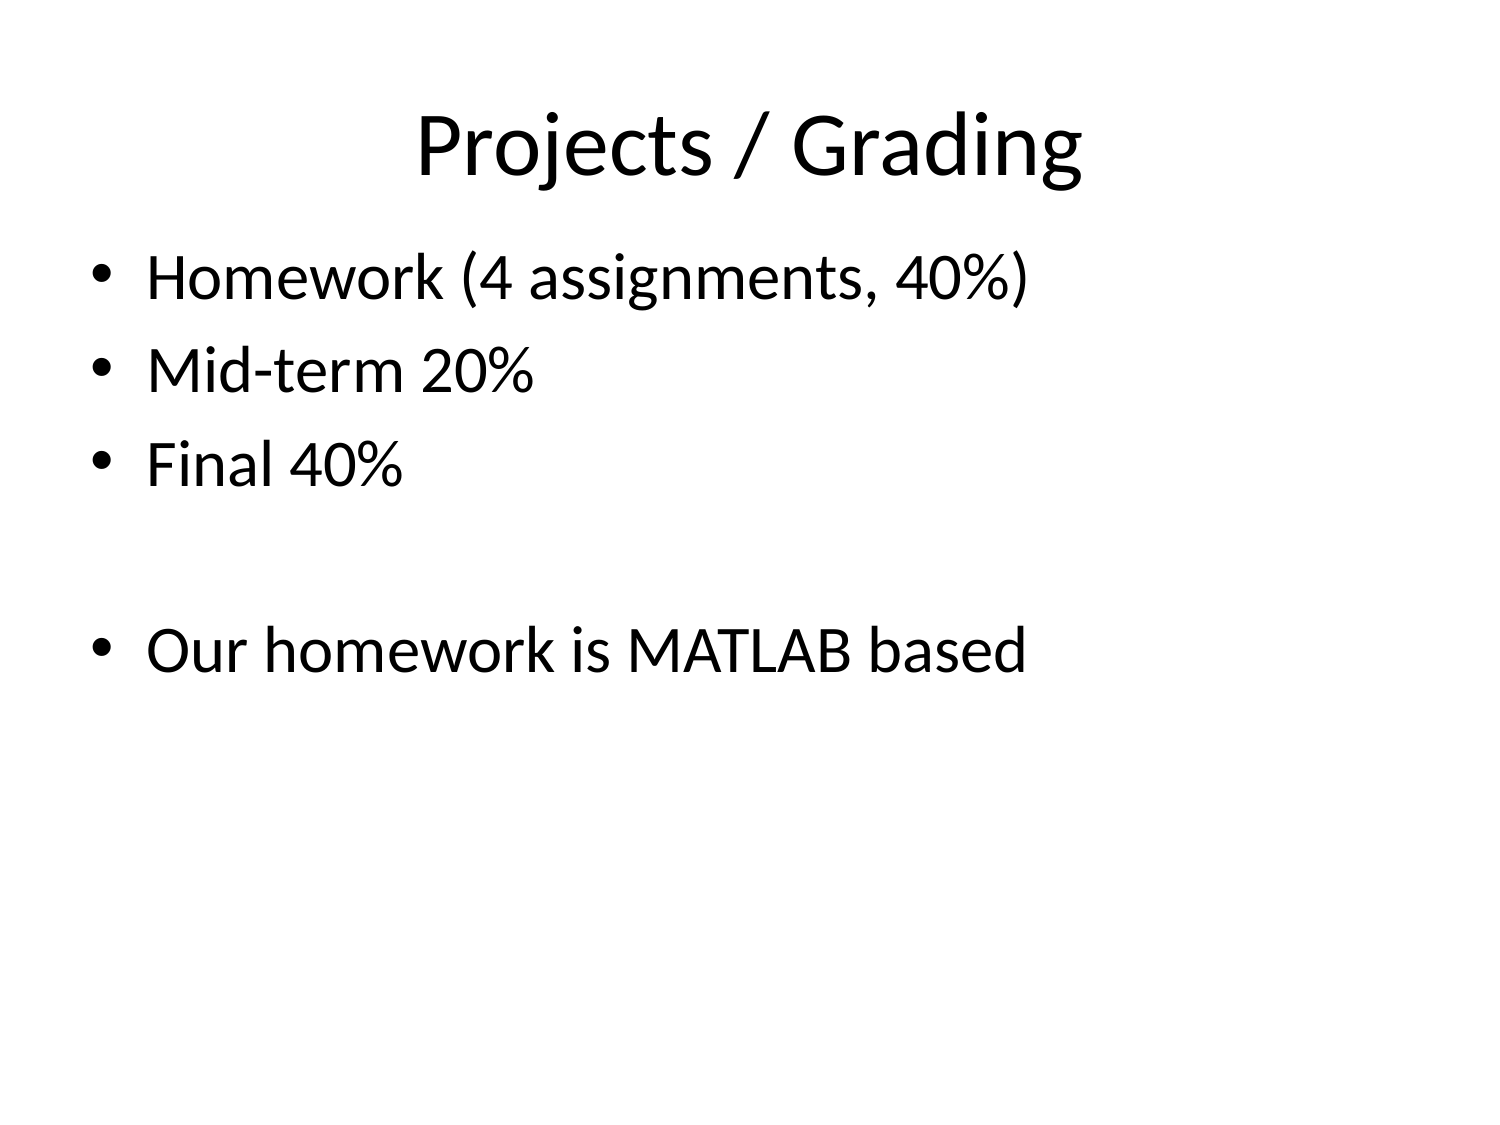

# Projects / Grading
Homework (4 assignments, 40%)
Mid-term 20%
Final 40%

Our homework is MATLAB based